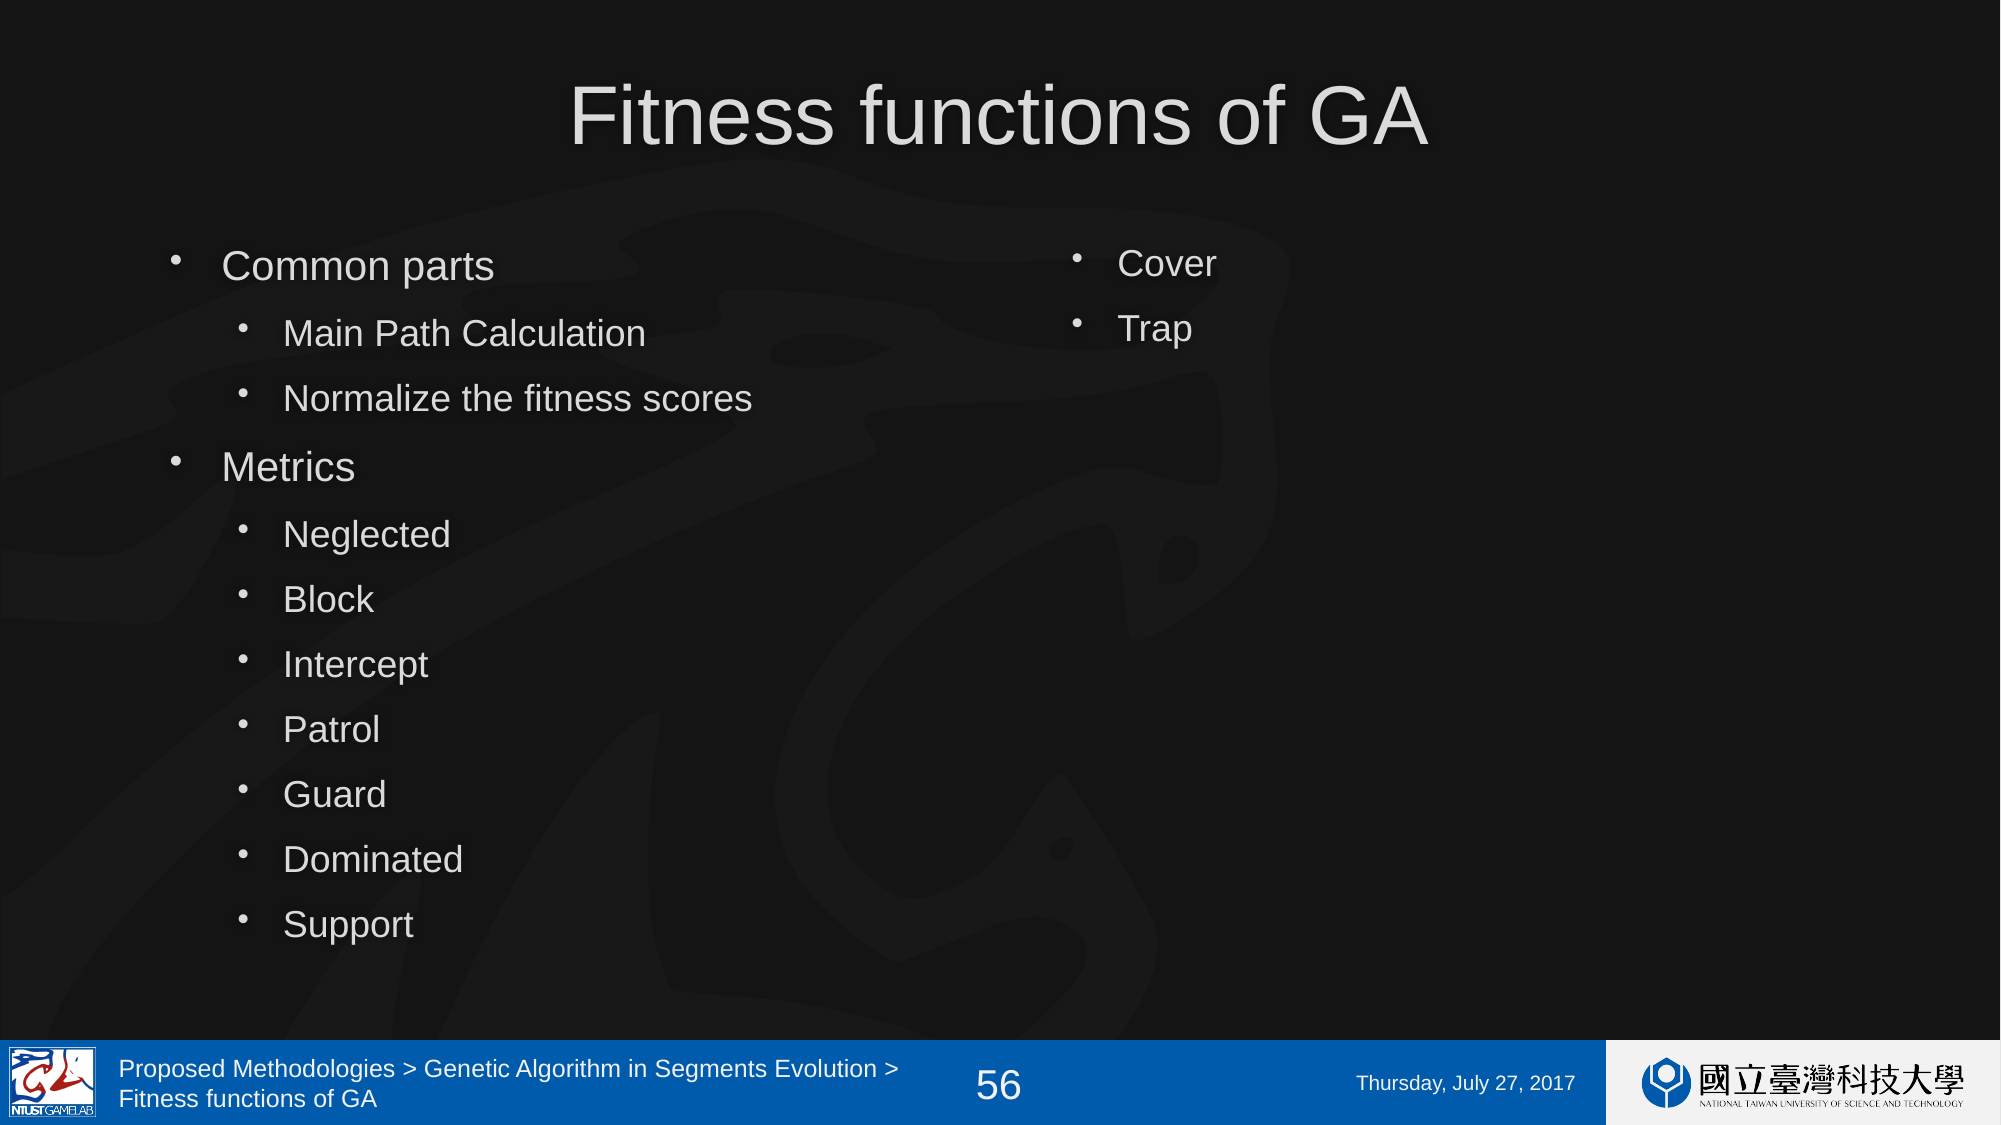

# Fitness functions of GA
Common parts
Main Path Calculation
Normalize the fitness scores
Metrics
Neglected
Block
Intercept
Patrol
Guard
Dominated
Support
Cover
Trap

Proposed Methodologies > Genetic Algorithm in Segments Evolution >
Fitness functions of GA
Thursday, July 27, 2017
56